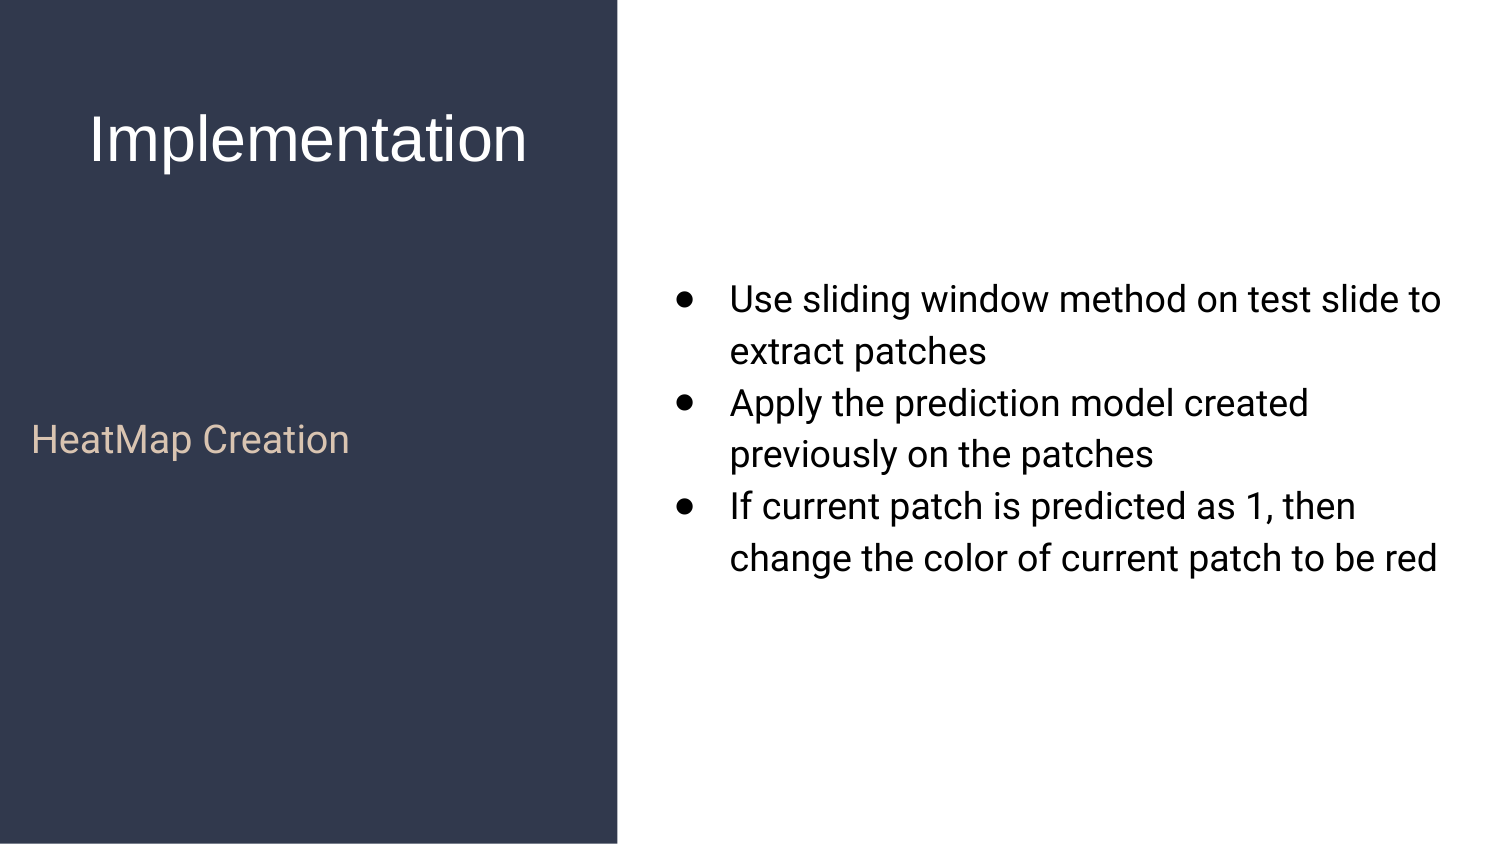

# Implementation
Use sliding window method on test slide to extract patches
Apply the prediction model created previously on the patches
If current patch is predicted as 1, then change the color of current patch to be red
HeatMap Creation